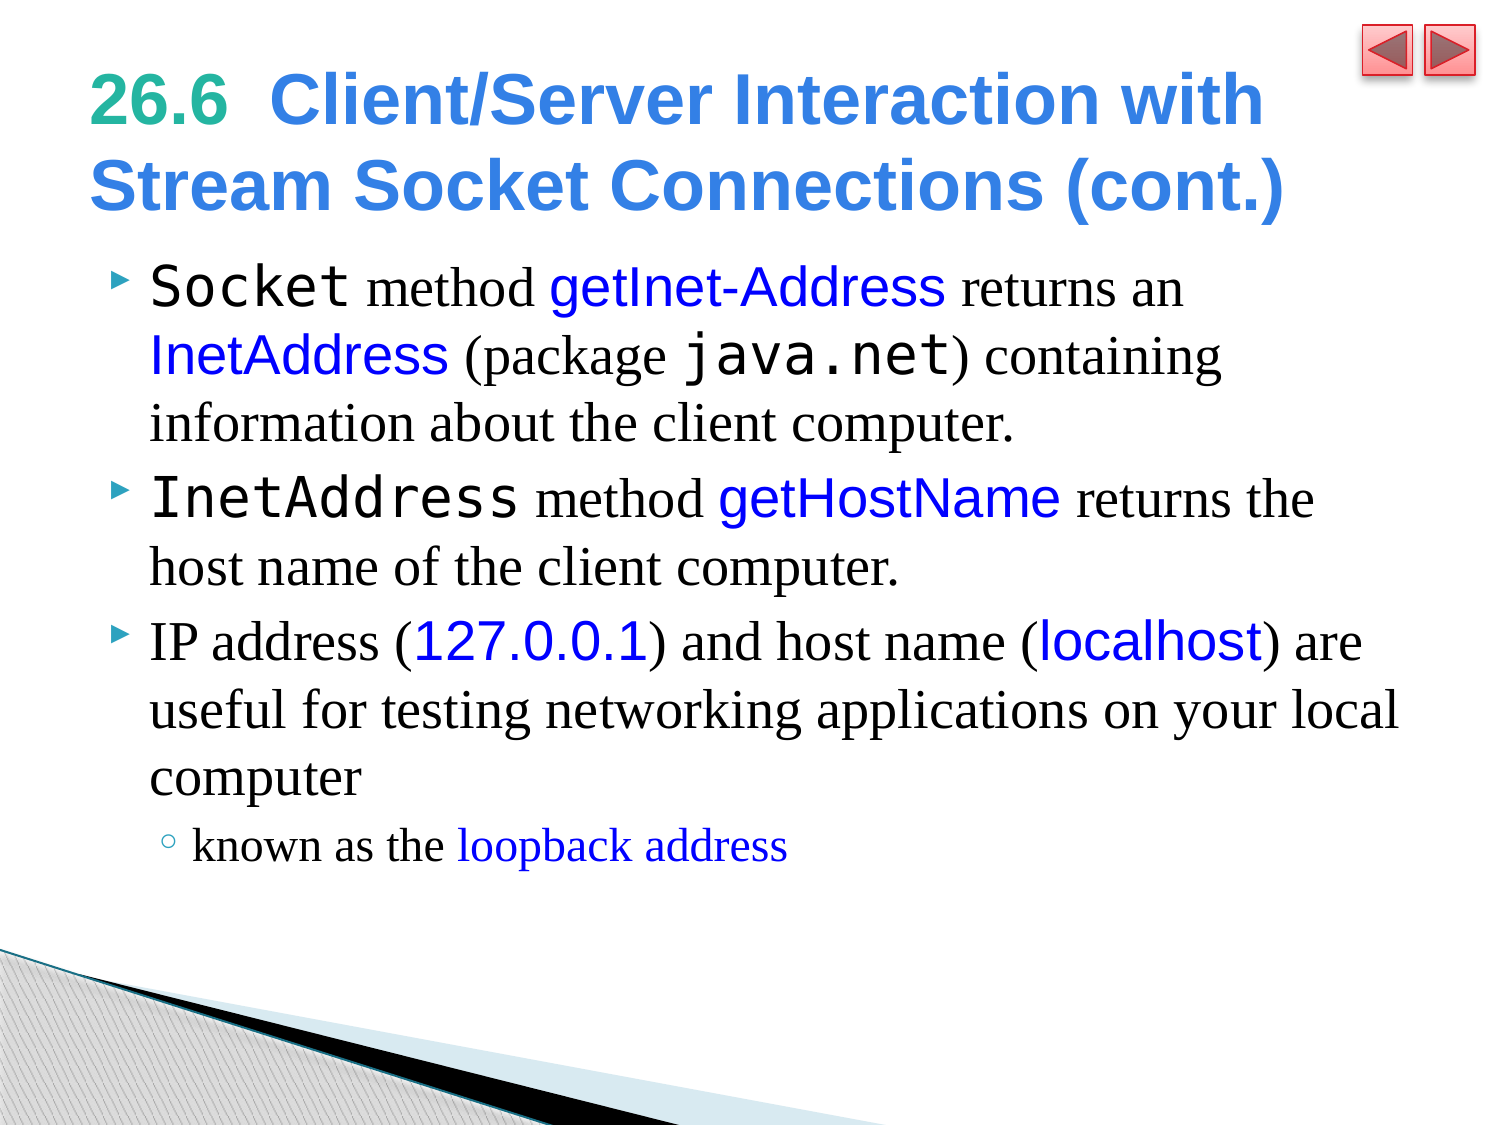

# 26.6  Client/Server Interaction with Stream Socket Connections (cont.)
Socket method getInet-Address returns an InetAddress (package java.net) containing information about the client computer.
InetAddress method getHostName returns the host name of the client computer.
IP address (127.0.0.1) and host name (localhost) are useful for testing networking applications on your local computer
known as the loopback address